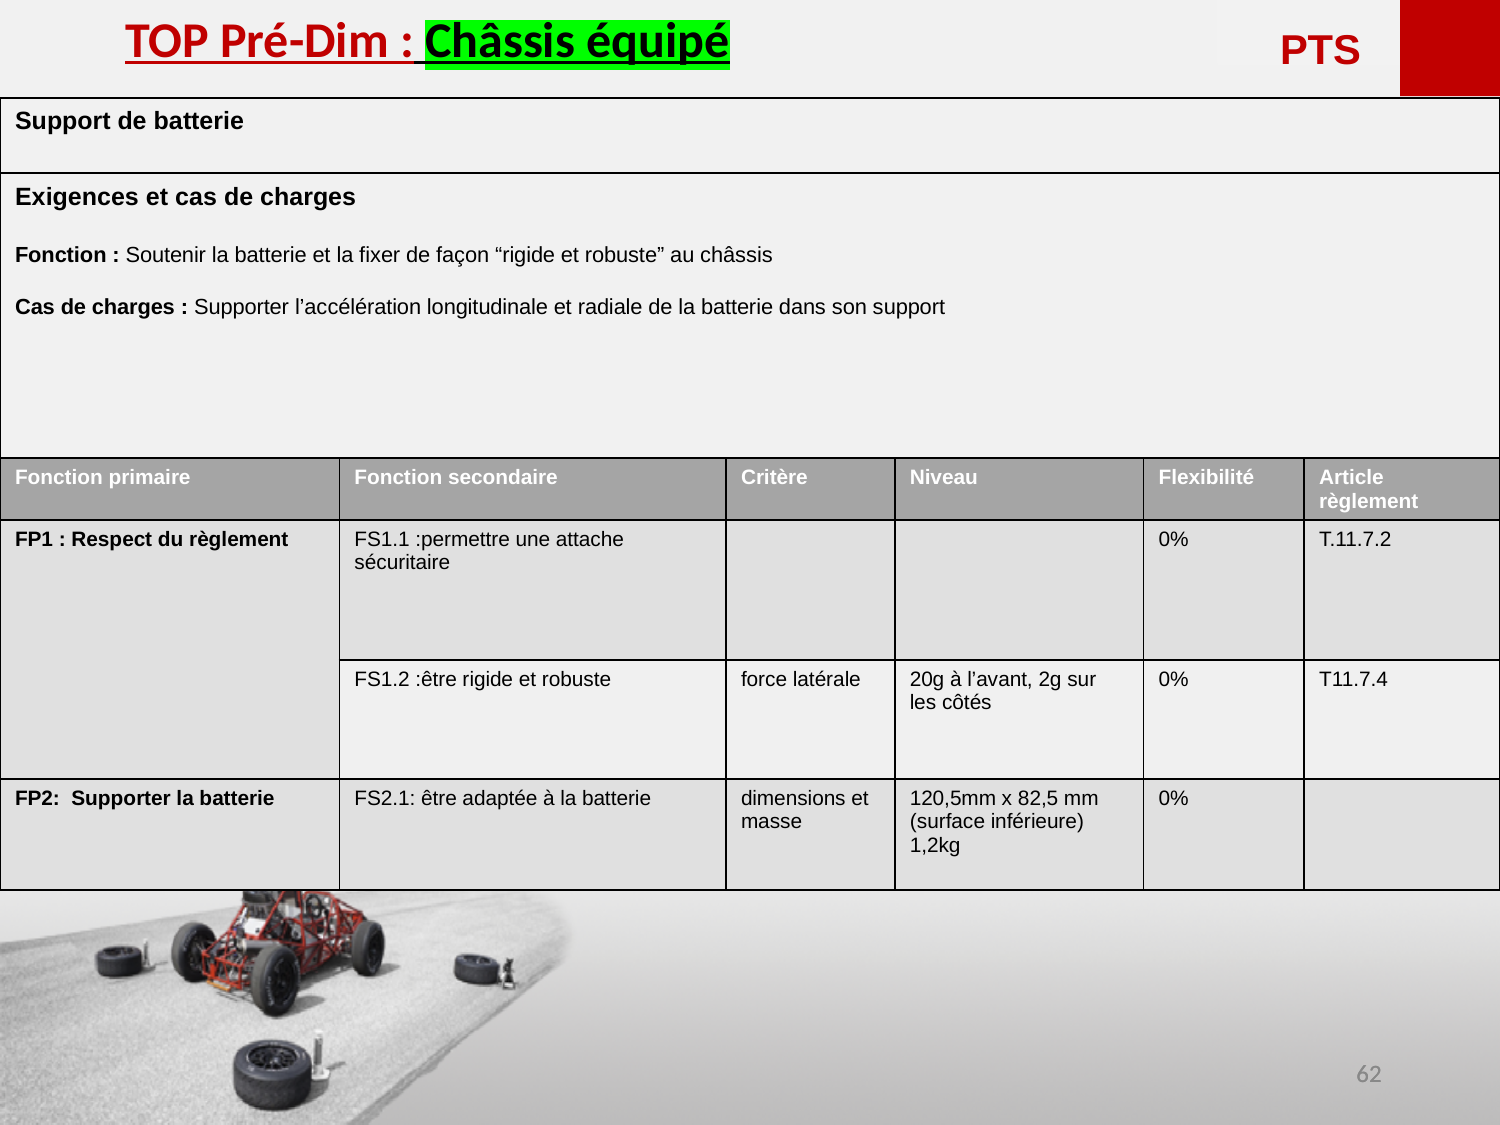

<<<<<<
TOP Pré-Dim : Châssis équipé
PTS
Support de batterie
Exigences et cas de charges

Fonction : Soutenir la batterie et la fixer de façon “rigide et robuste” au châssis

Cas de charges : Supporter l’accélération longitudinale et radiale de la batterie dans son support

| Fonction primaire | Fonction secondaire | Critère | Niveau | Flexibilité | Article règlement |
| --- | --- | --- | --- | --- | --- |
| FP1 : Respect du règlement | FS1.1 :permettre une attache sécuritaire |  |  | 0% | T.11.7.2 |
|  | FS1.2 :être rigide et robuste | force latérale | 20g à l’avant, 2g sur les côtés | 0% | T11.7.4 |
| FP2: Supporter la batterie | FS2.1: être adaptée à la batterie | dimensions et masse | 120,5mm x 82,5 mm (surface inférieure) 1,2kg | 0% |  |
62
62